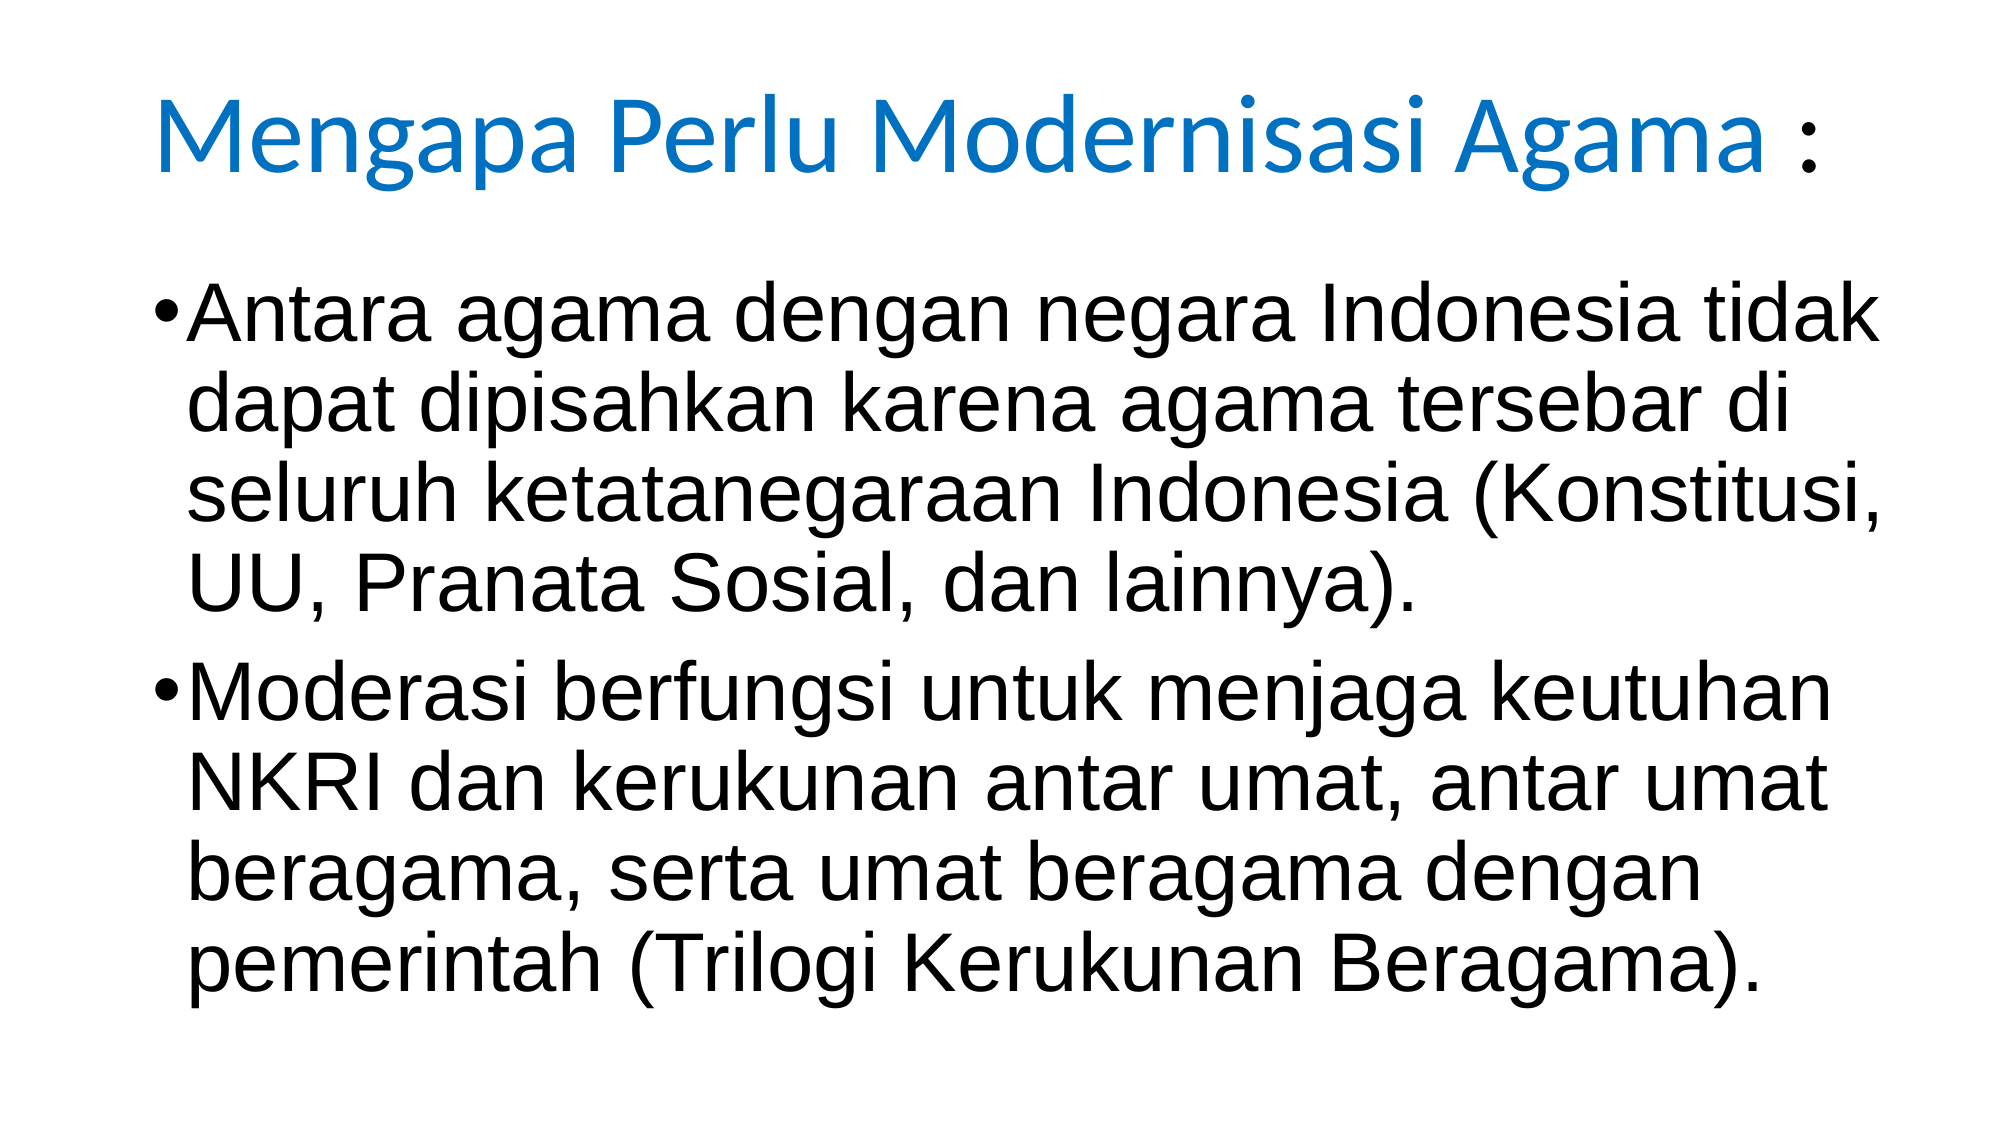

# Mengapa Perlu Modernisasi Agama :
Antara agama dengan negara Indonesia tidak dapat dipisahkan karena agama tersebar di seluruh ketatanegaraan Indonesia (Konstitusi, UU, Pranata Sosial, dan lainnya).
Moderasi berfungsi untuk menjaga keutuhan NKRI dan kerukunan antar umat, antar umat beragama, serta umat beragama dengan pemerintah (Trilogi Kerukunan Beragama).